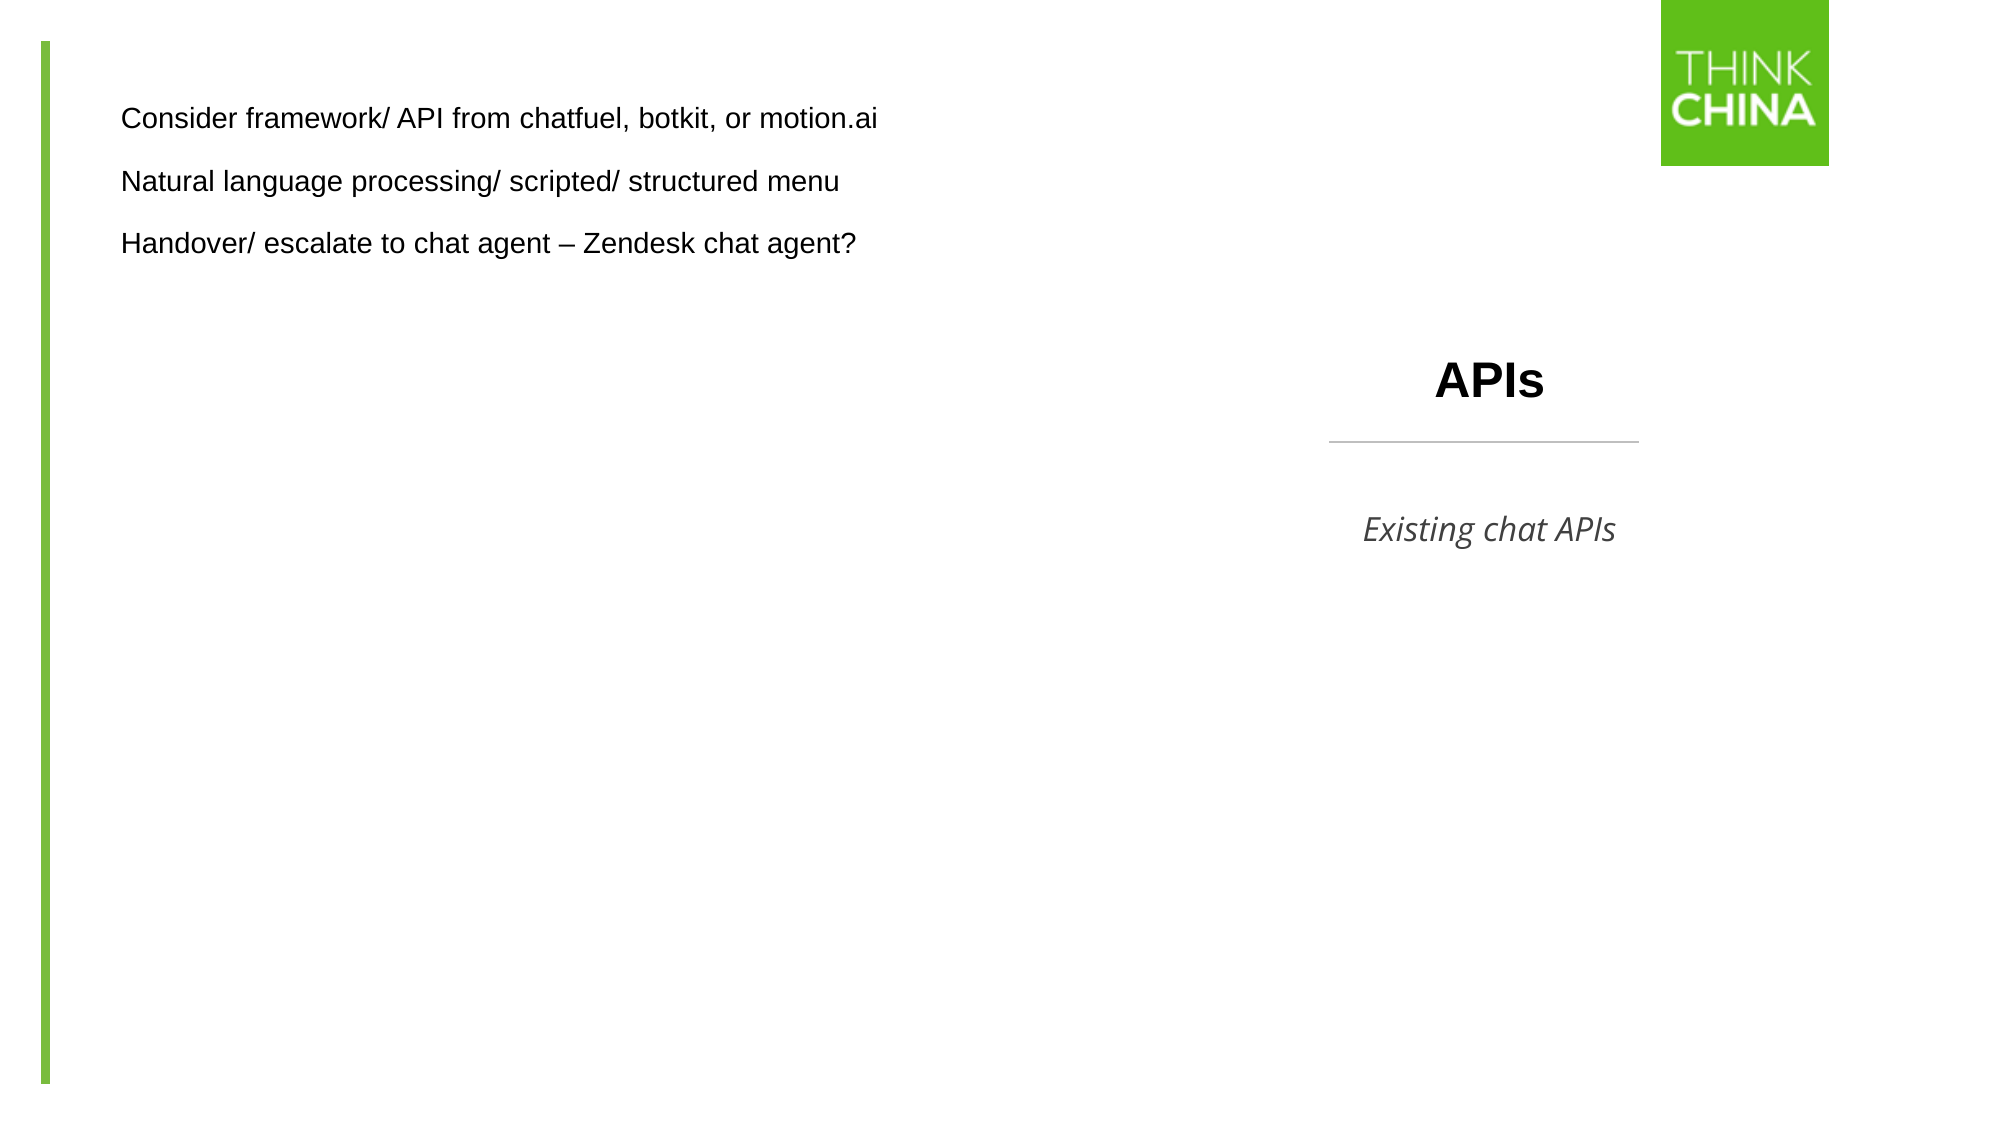

Consider framework/ API from chatfuel, botkit, or motion.ai
Natural language processing/ scripted/ structured menu
Handover/ escalate to chat agent – Zendesk chat agent?
# APIs
Existing chat APIs